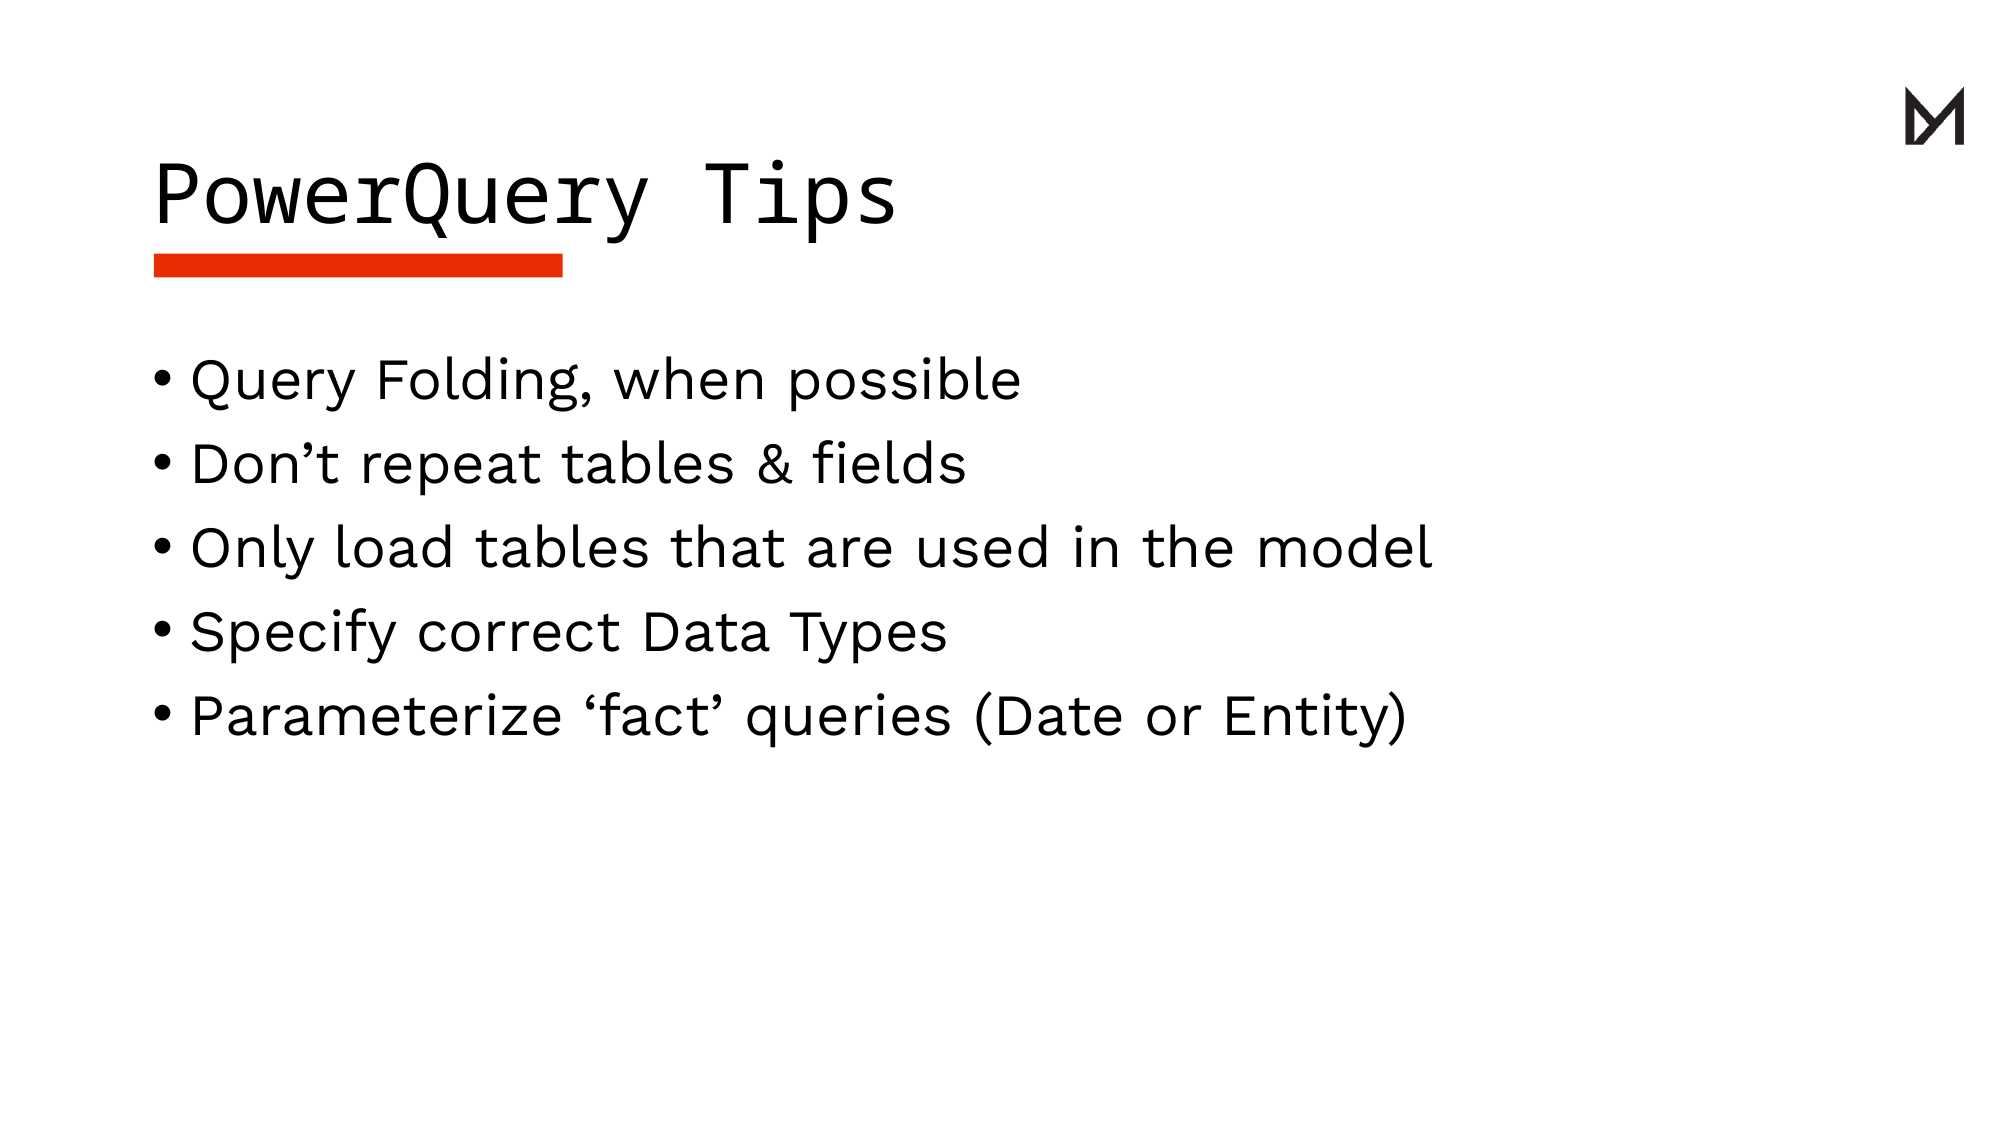

# PowerQuery Tips
Query Folding, when possible
Don’t repeat tables & fields
Only load tables that are used in the model
Specify correct Data Types
Parameterize ‘fact’ queries (Date or Entity)